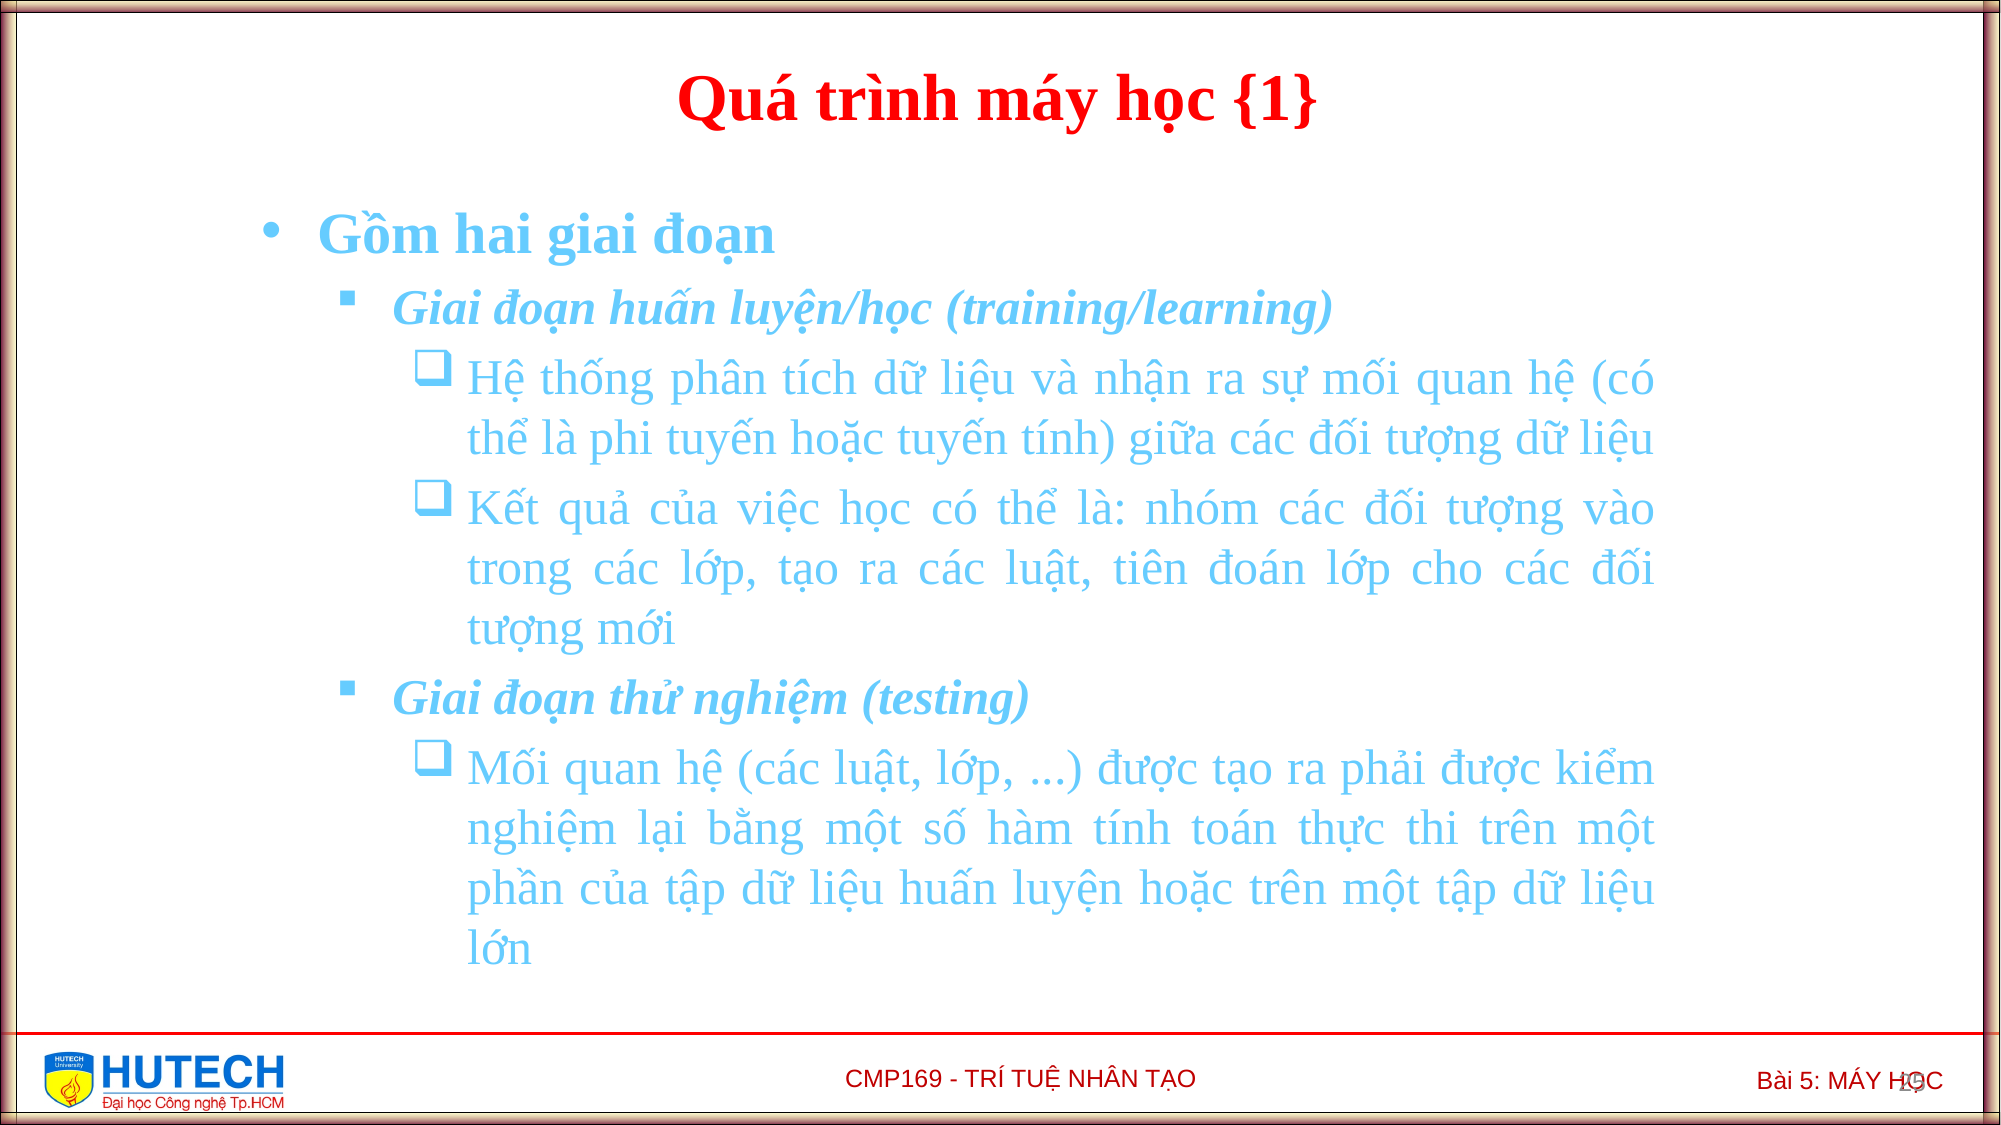

Quá trình máy học {1}
Gồm hai giai đoạn
Giai đoạn huấn luyện/học (training/learning)
Hệ thống phân tích dữ liệu và nhận ra sự mối quan hệ (có thể là phi tuyến hoặc tuyến tính) giữa các đối tượng dữ liệu
Kết quả của việc học có thể là: nhóm các đối tượng vào trong các lớp, tạo ra các luật, tiên đoán lớp cho các đối tượng mới
Giai đoạn thử nghiệm (testing)
Mối quan hệ (các luật, lớp, ...) được tạo ra phải được kiểm nghiệm lại bằng một số hàm tính toán thực thi trên một phần của tập dữ liệu huấn luyện hoặc trên một tập dữ liệu lớn
25